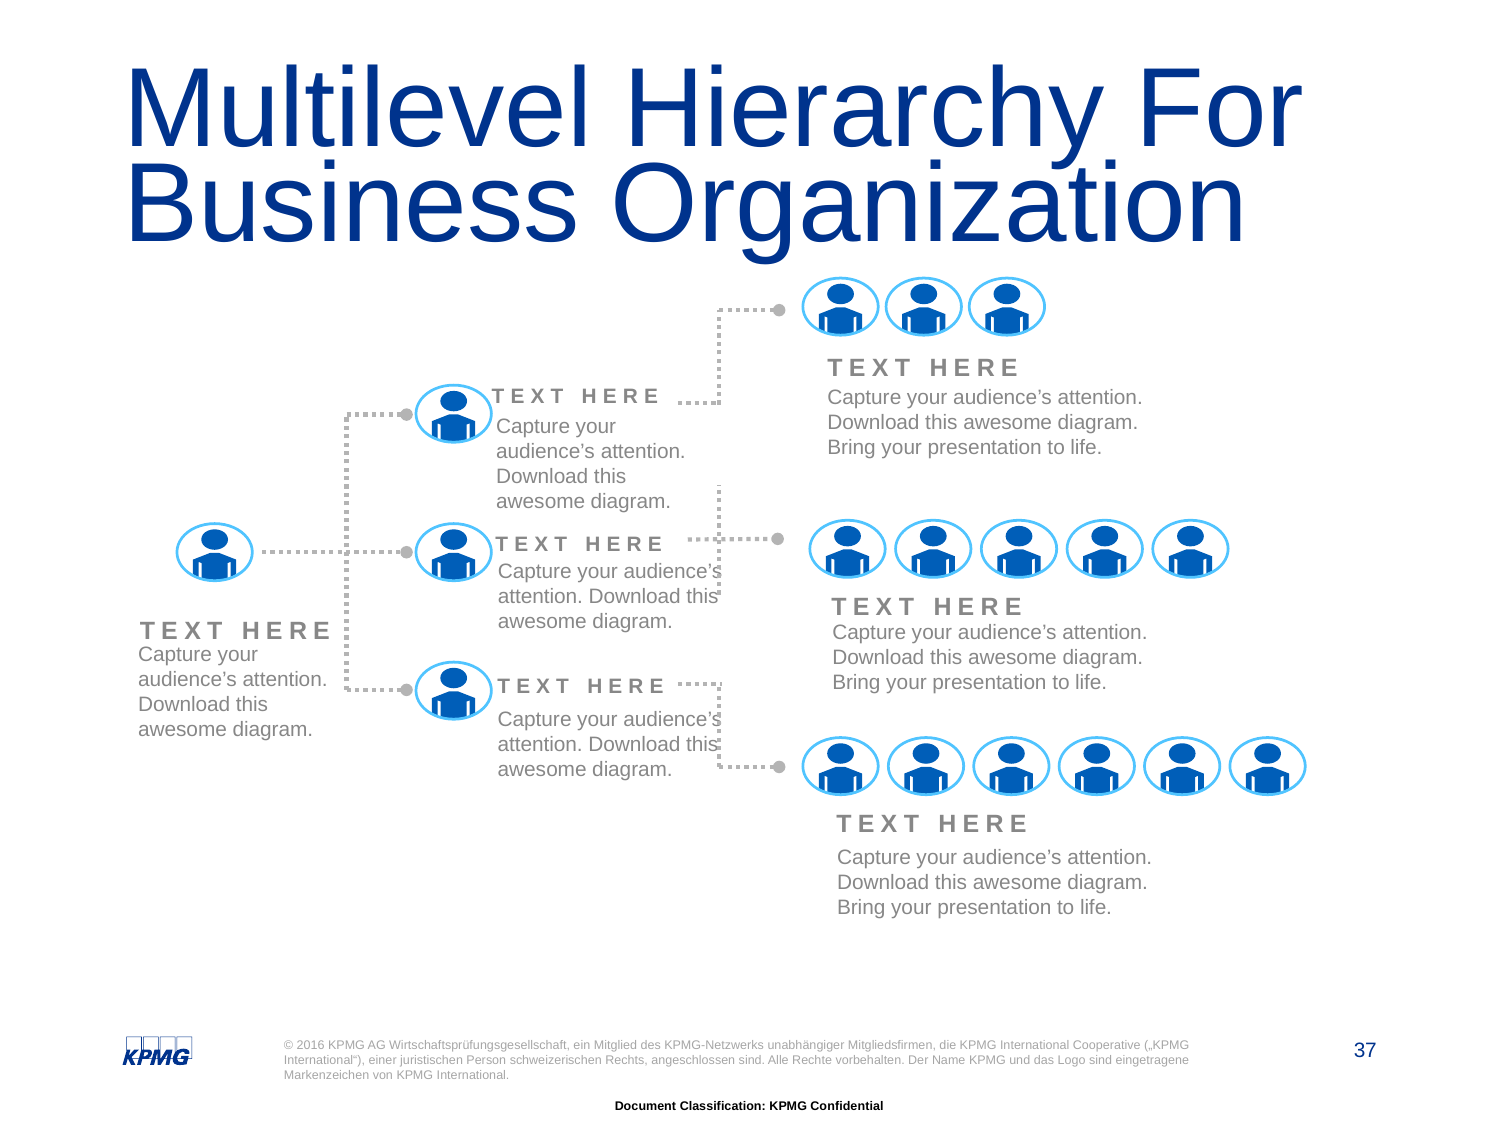

# Multilevel Hierarchy For Business Organization

TEXT HERE
TEXT HERE
Capture your audience’s attention. Download this awesome diagram. Bring your presentation to life.

Capture your audience’s attention. Download this awesome diagram.

TEXT HERE

Capture your audience’s attention. Download this awesome diagram.

TEXT HERE
TEXT HERE
Capture your audience’s attention. Download this awesome diagram. Bring your presentation to life.
Capture your audience’s attention. Download this awesome diagram.

TEXT HERE

Capture your audience’s attention. Download this awesome diagram.

TEXT HERE
Capture your audience’s attention. Download this awesome diagram. Bring your presentation to life.